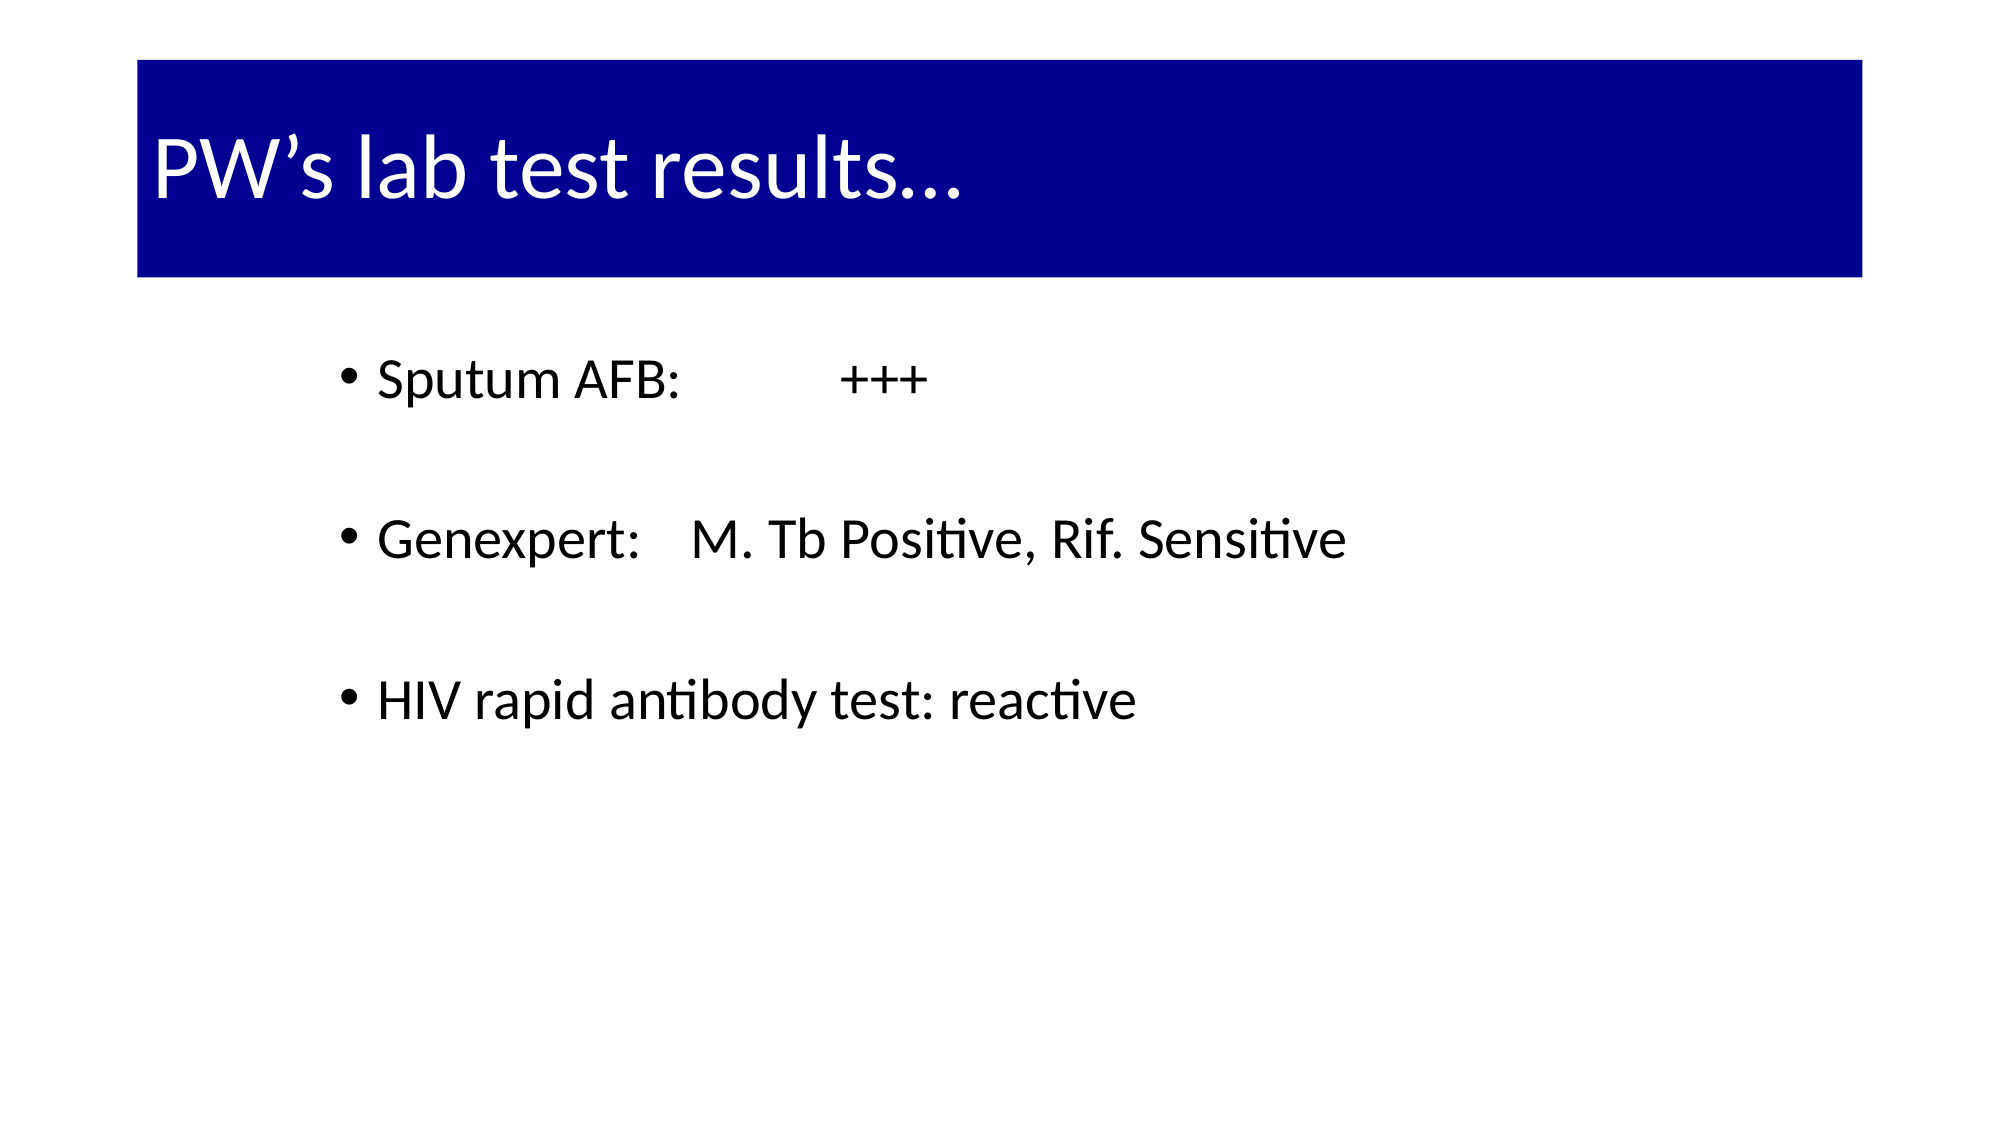

# PW’s lab test results…
Sputum AFB:	 +++
Genexpert:	 M. Tb Positive, Rif. Sensitive
HIV rapid antibody test: reactive